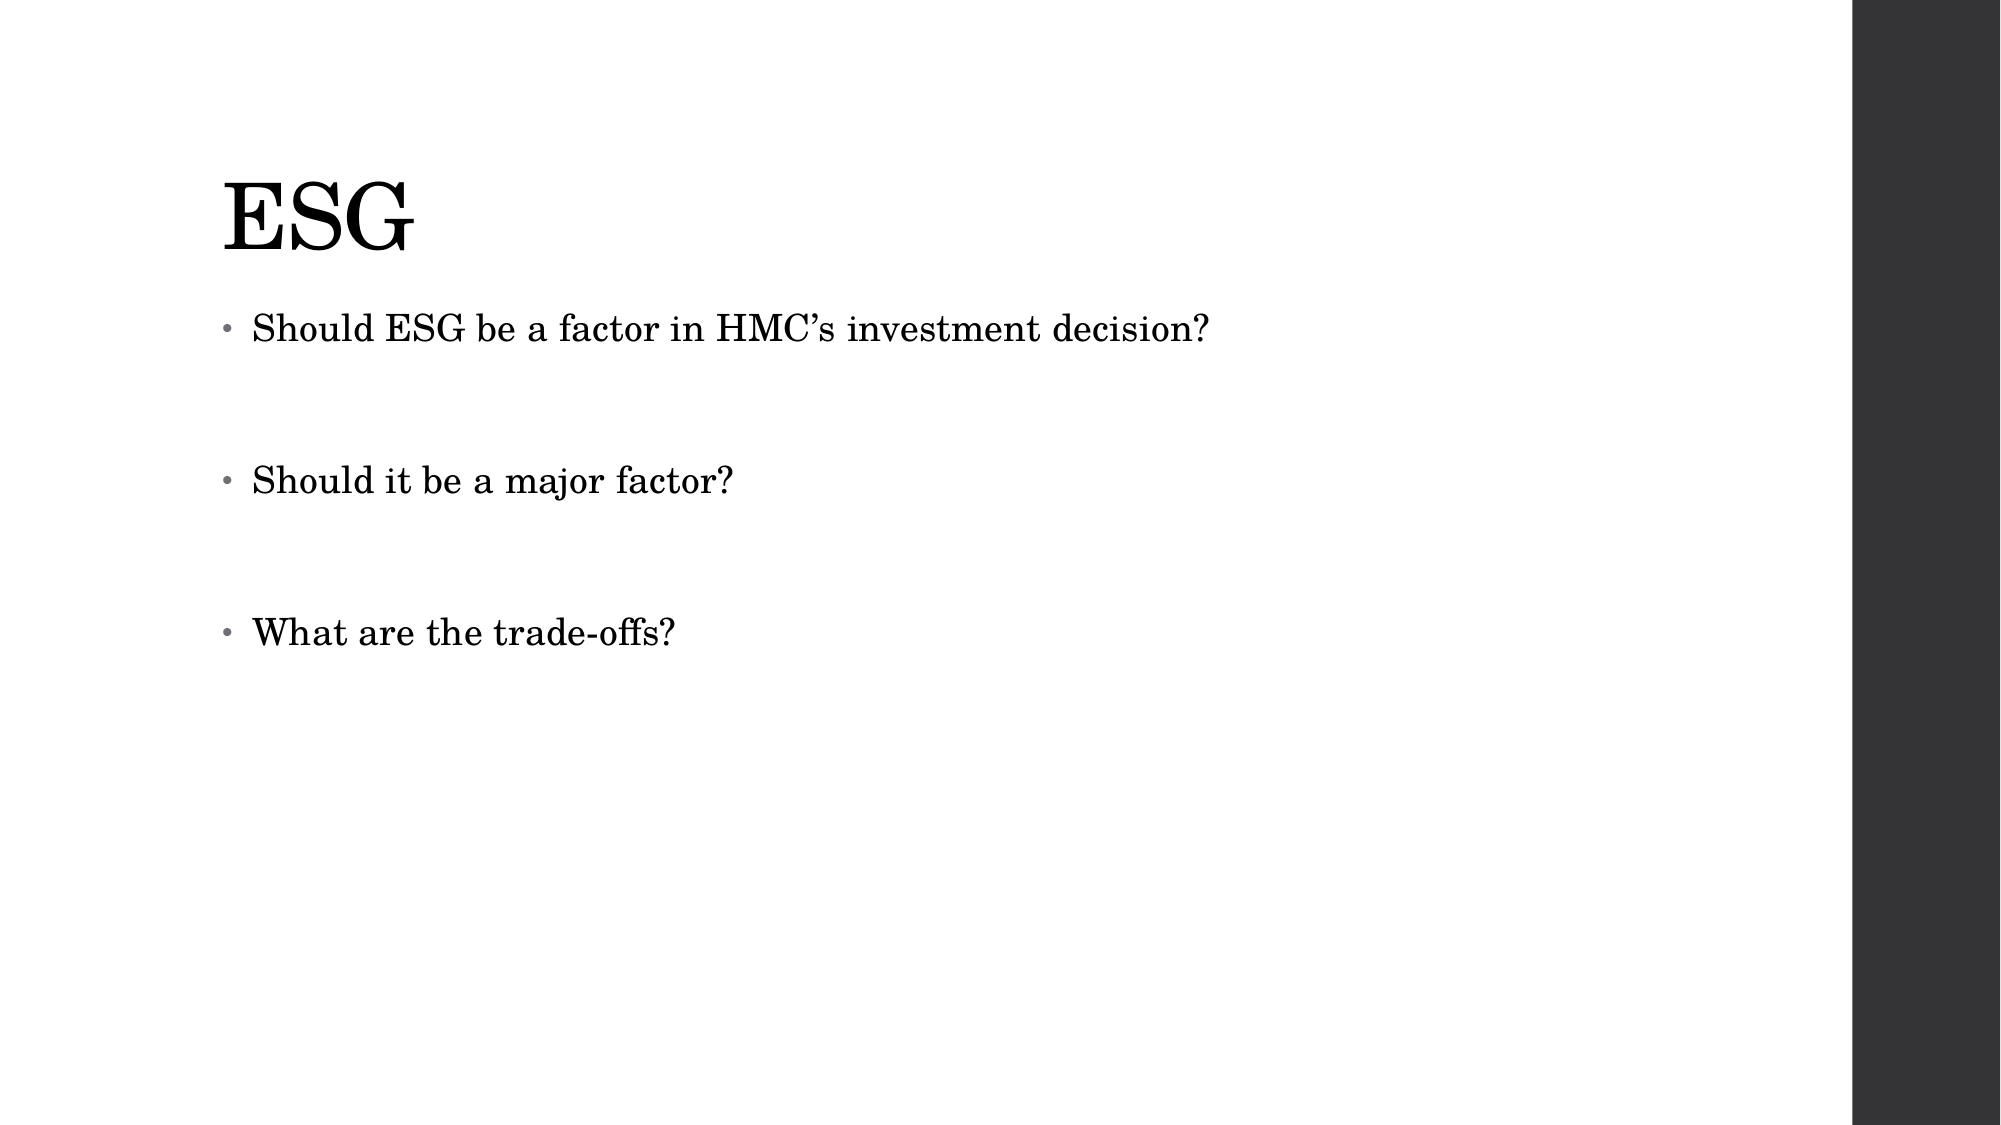

# ESG
Should ESG be a factor in HMC’s investment decision?

Should it be a major factor?

What are the trade-offs?